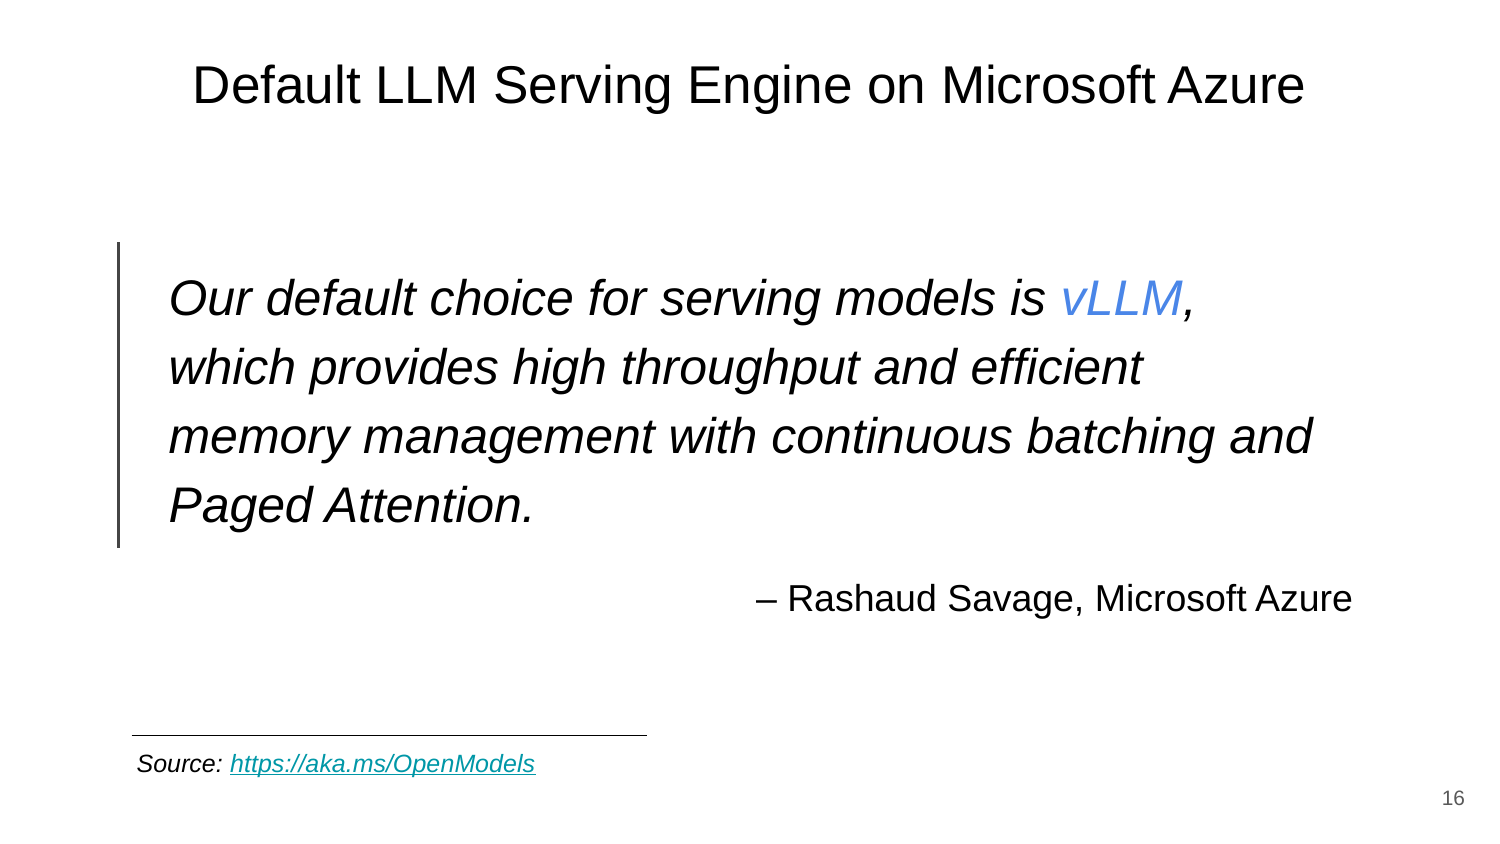

# Default LLM Serving Engine on Microsoft Azure
Our default choice for serving models is vLLM, which provides high throughput and efficient memory management with continuous batching and Paged Attention.
– Rashaud Savage, Microsoft Azure
Source: https://aka.ms/OpenModels
16